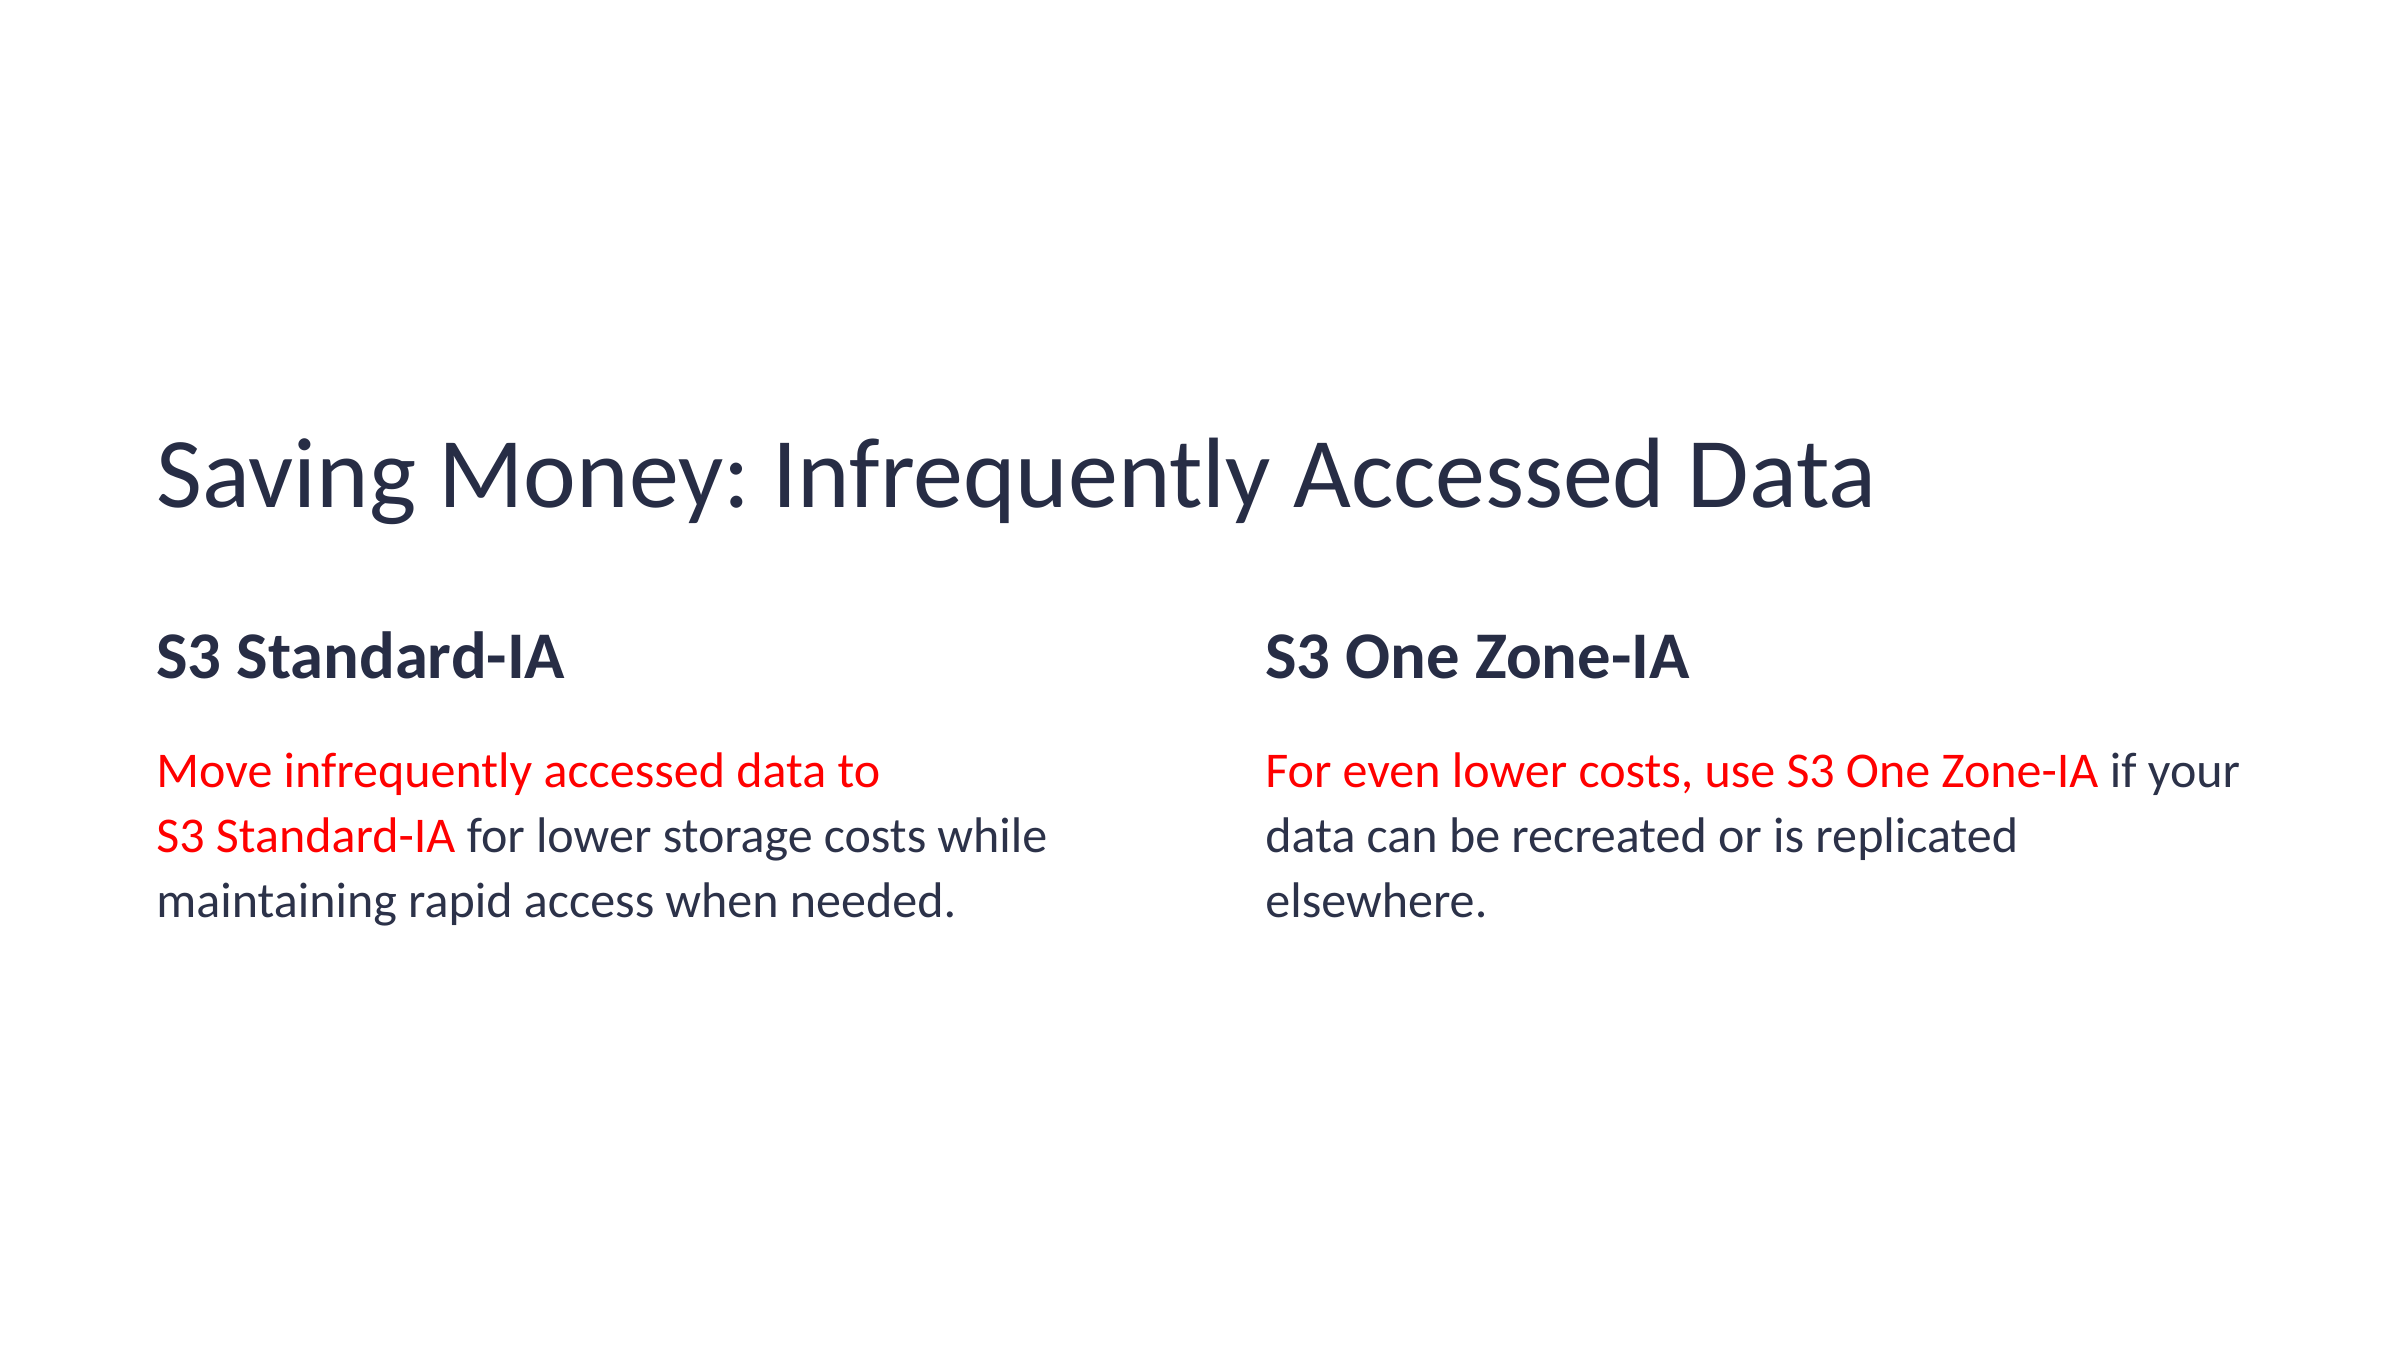

Saving Money: Infrequently Accessed Data
S3 Standard-IA
S3 One Zone-IA
Move infrequently accessed data to
S3 Standard-IA for lower storage costs while maintaining rapid access when needed.
For even lower costs, use S3 One Zone-IA if your data can be recreated or is replicated elsewhere.